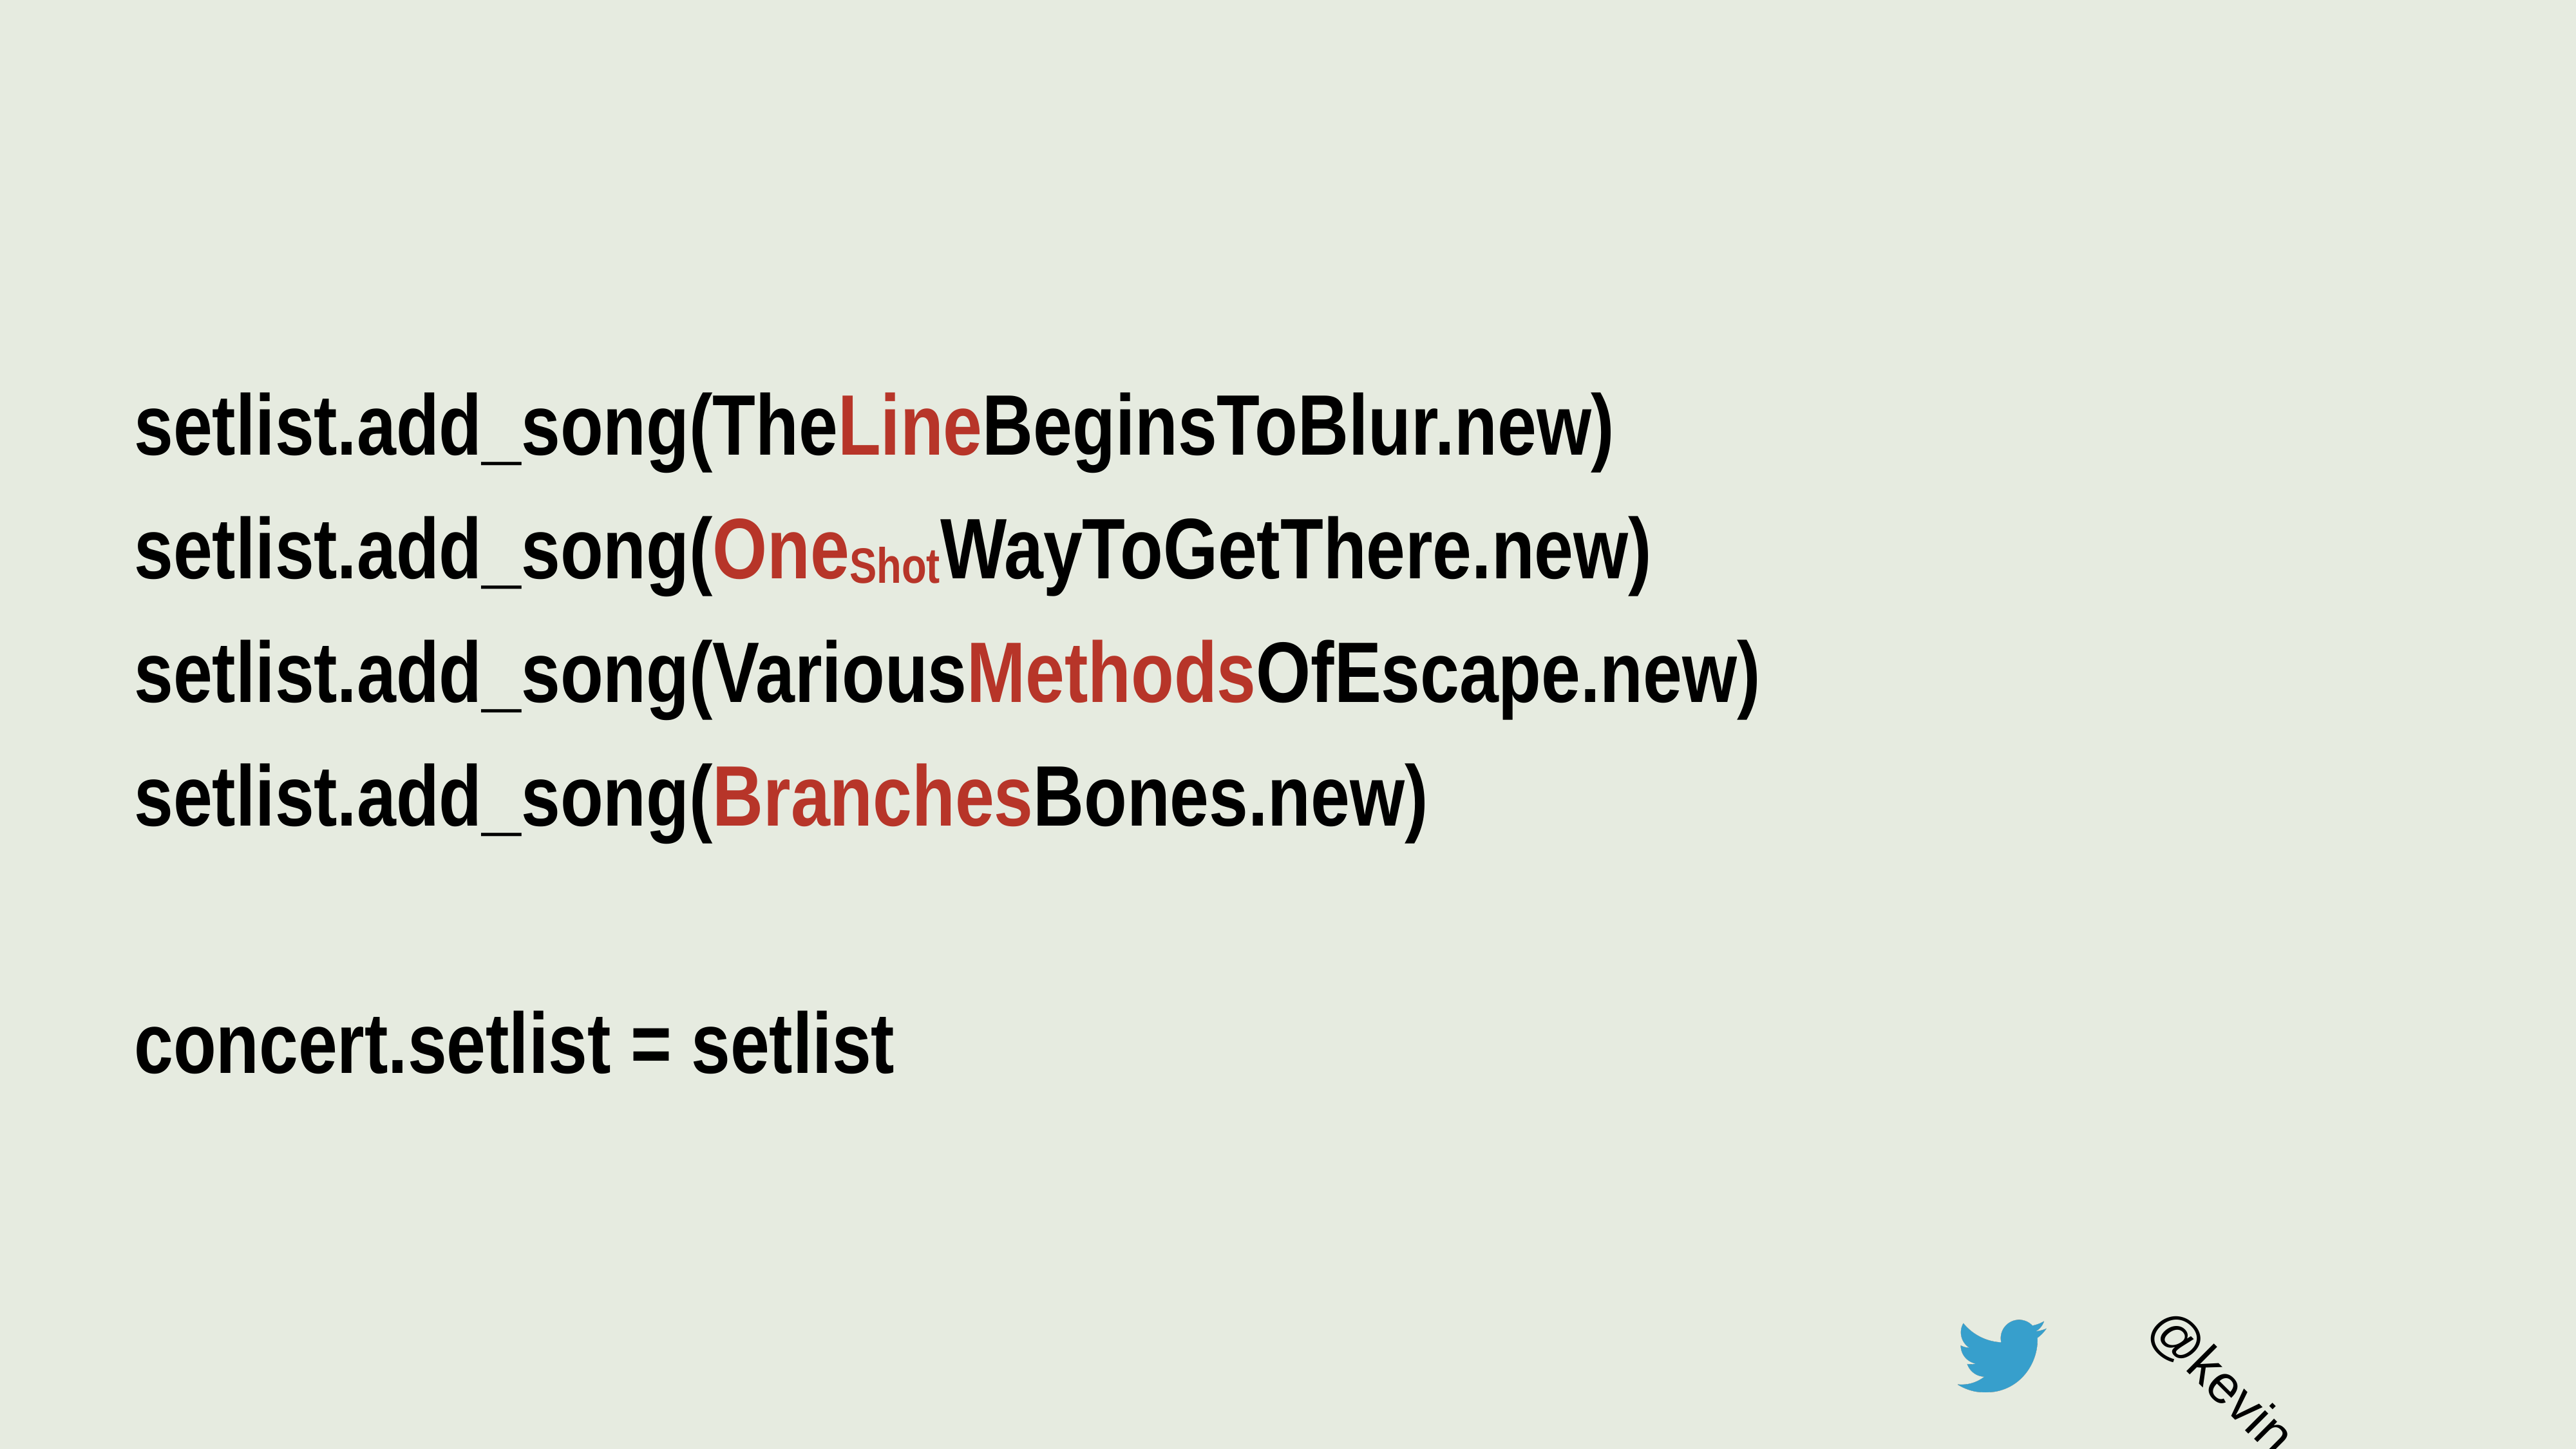

setlist.add_song(TheLineBeginsToBlur.new)
setlist.add_song(OneShotWayToGetThere.new)
setlist.add_song(VariousMethodsOfEscape.new)
setlist.add_song(BranchesBones.new)

concert.setlist = setlist